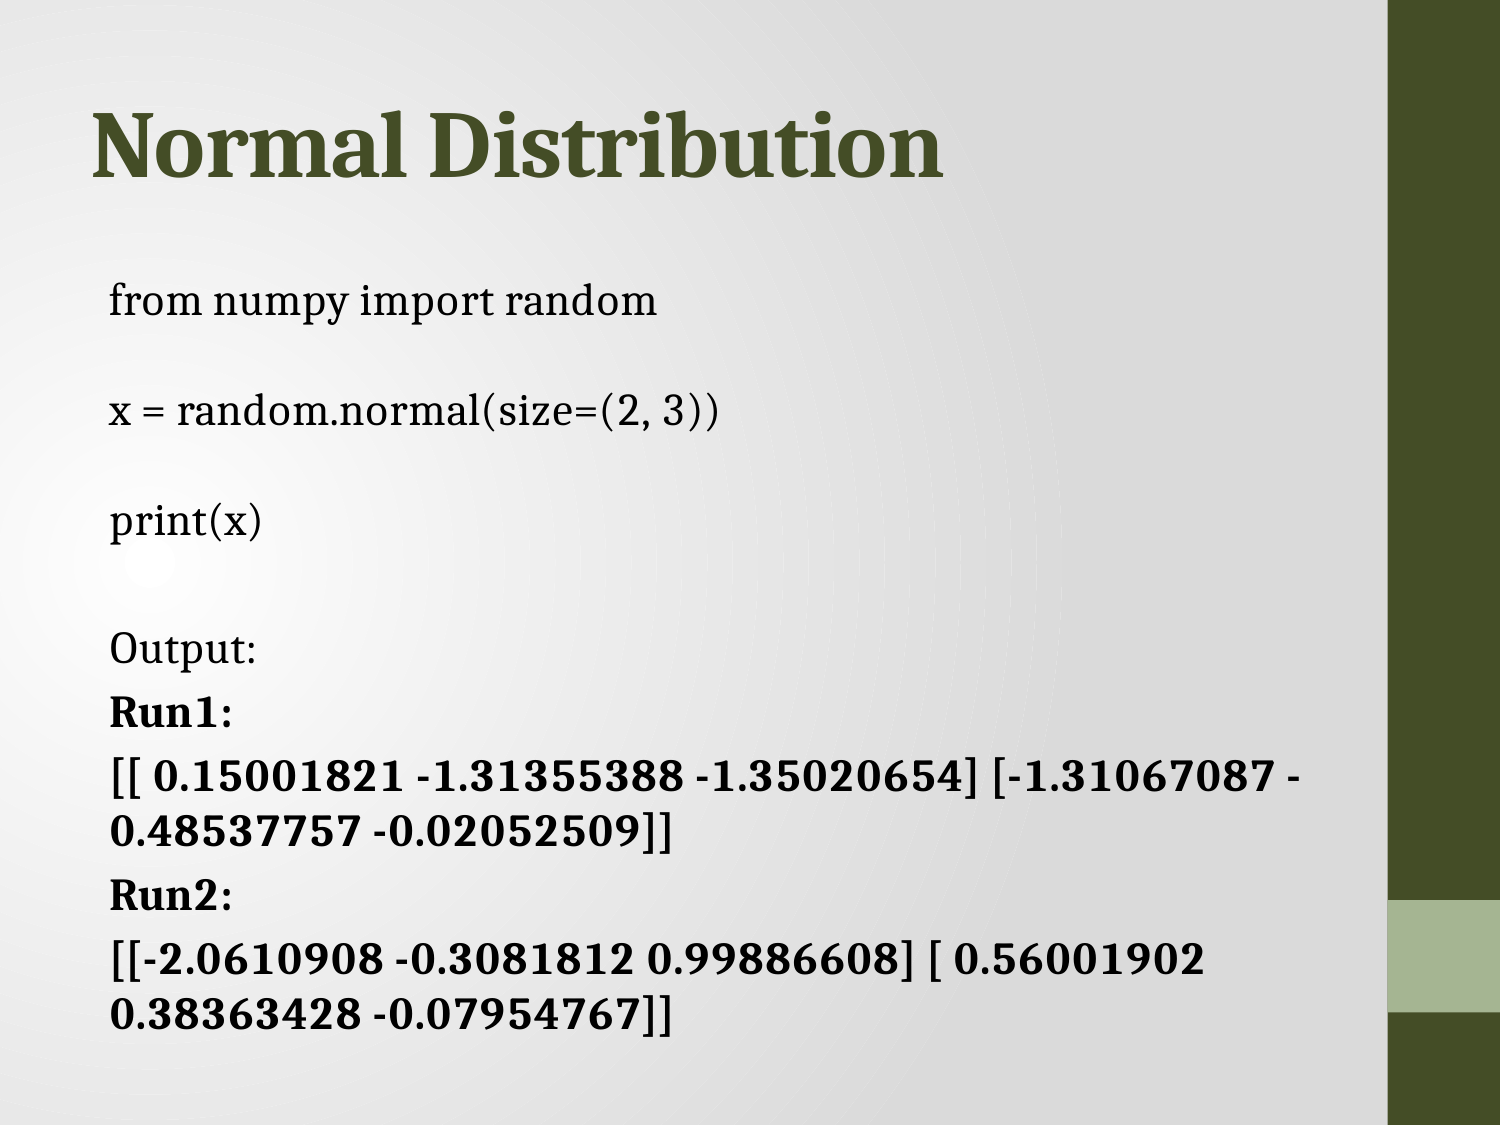

# Normal Distribution
from numpy import random
x = random.normal(size=(2, 3))
print(x)

Output:
Run1:
[[ 0.15001821 -1.31355388 -1.35020654] [-1.31067087 -0.48537757 -0.02052509]]
Run2:
[[-2.0610908 -0.3081812 0.99886608] [ 0.56001902 0.38363428 -0.07954767]]